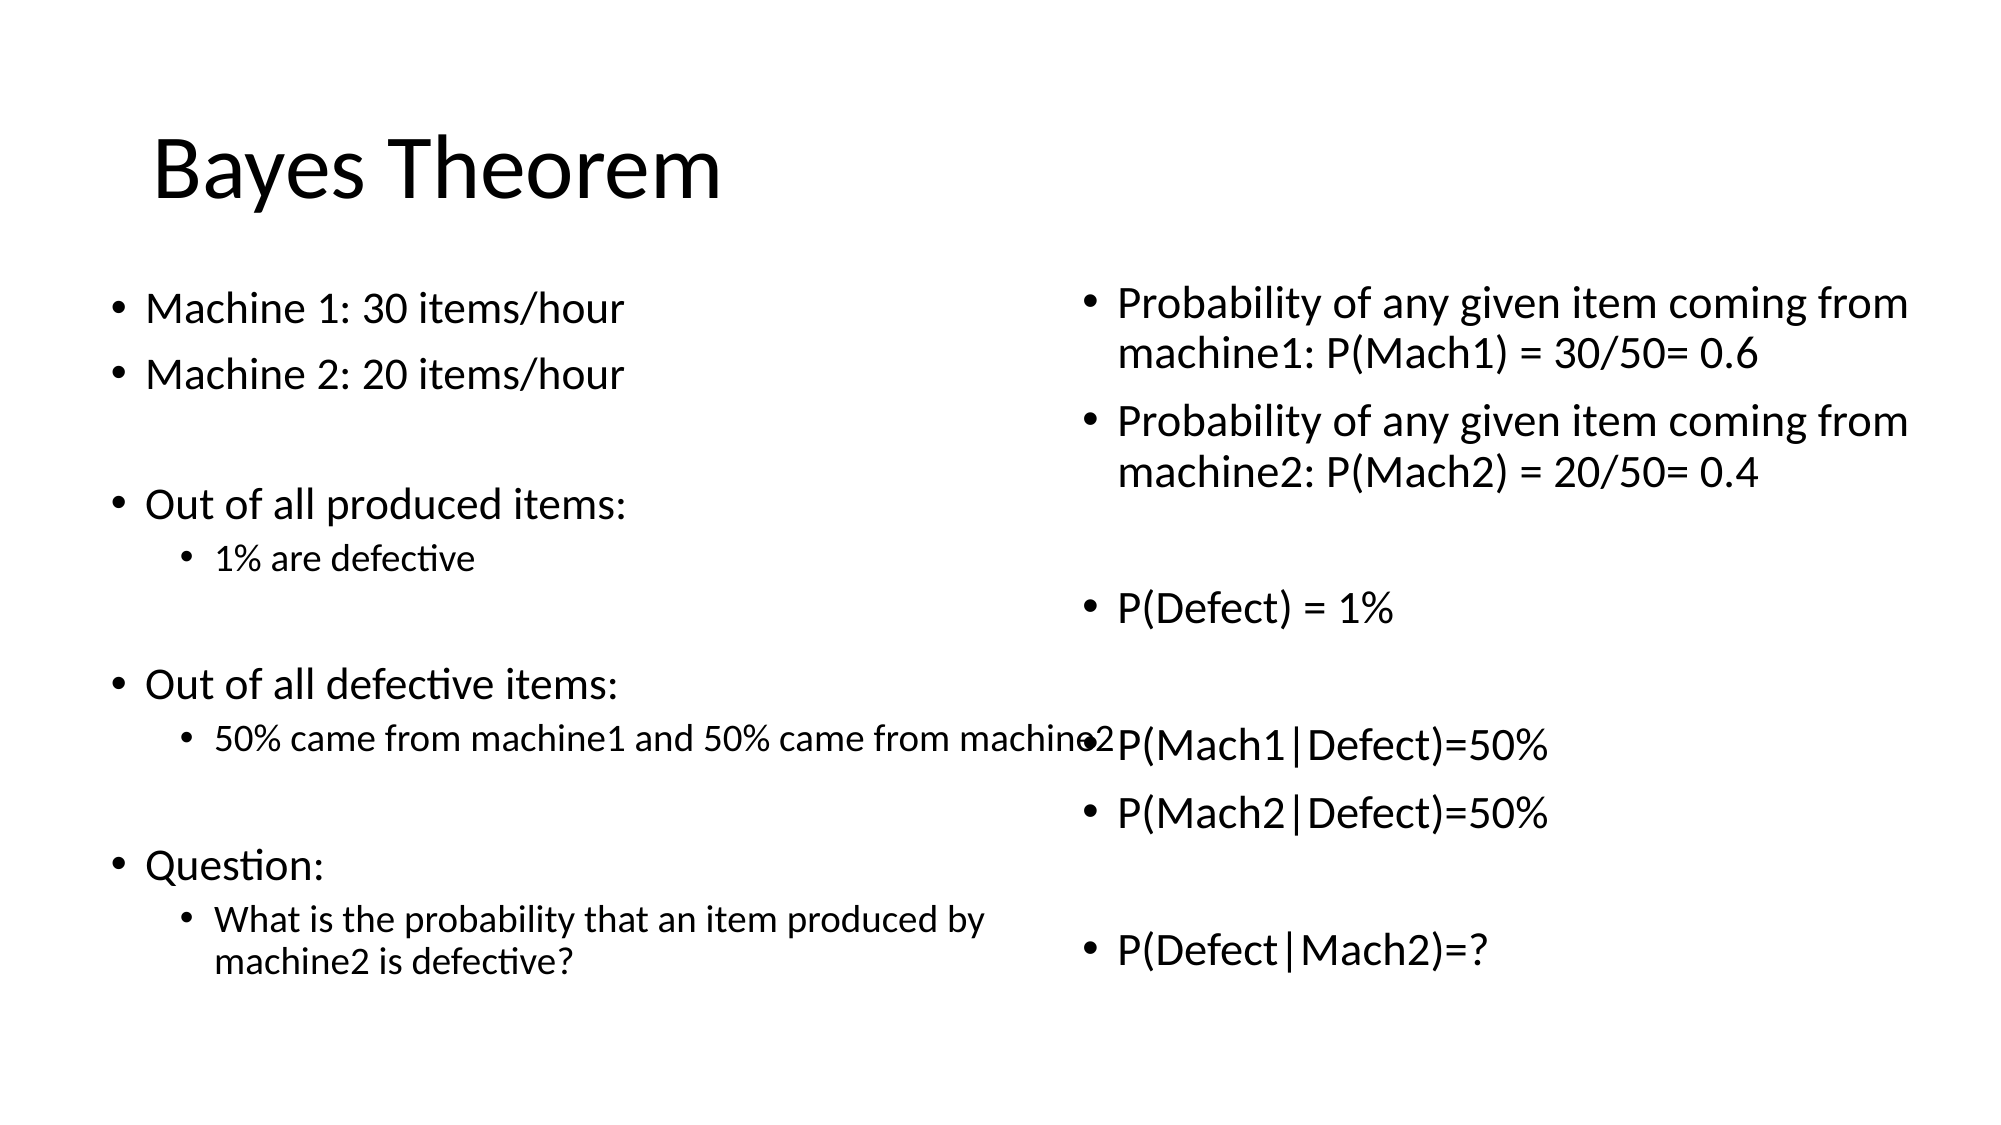

# Bayes Theorem
Probability of any given item coming from machine1: P(Mach1) = 30/50= 0.6
Probability of any given item coming from machine2: P(Mach2) = 20/50= 0.4

P(Defect) = 1%

P(Mach1|Defect)=50%
P(Mach2|Defect)=50%

P(Defect|Mach2)=?

Machine 1: 30 items/hour
Machine 2: 20 items/hour

Out of all produced items:
1% are defective

Out of all defective items:
50% came from machine1 and 50% came from machine2

Question:
What is the probability that an item produced by machine2 is defective?